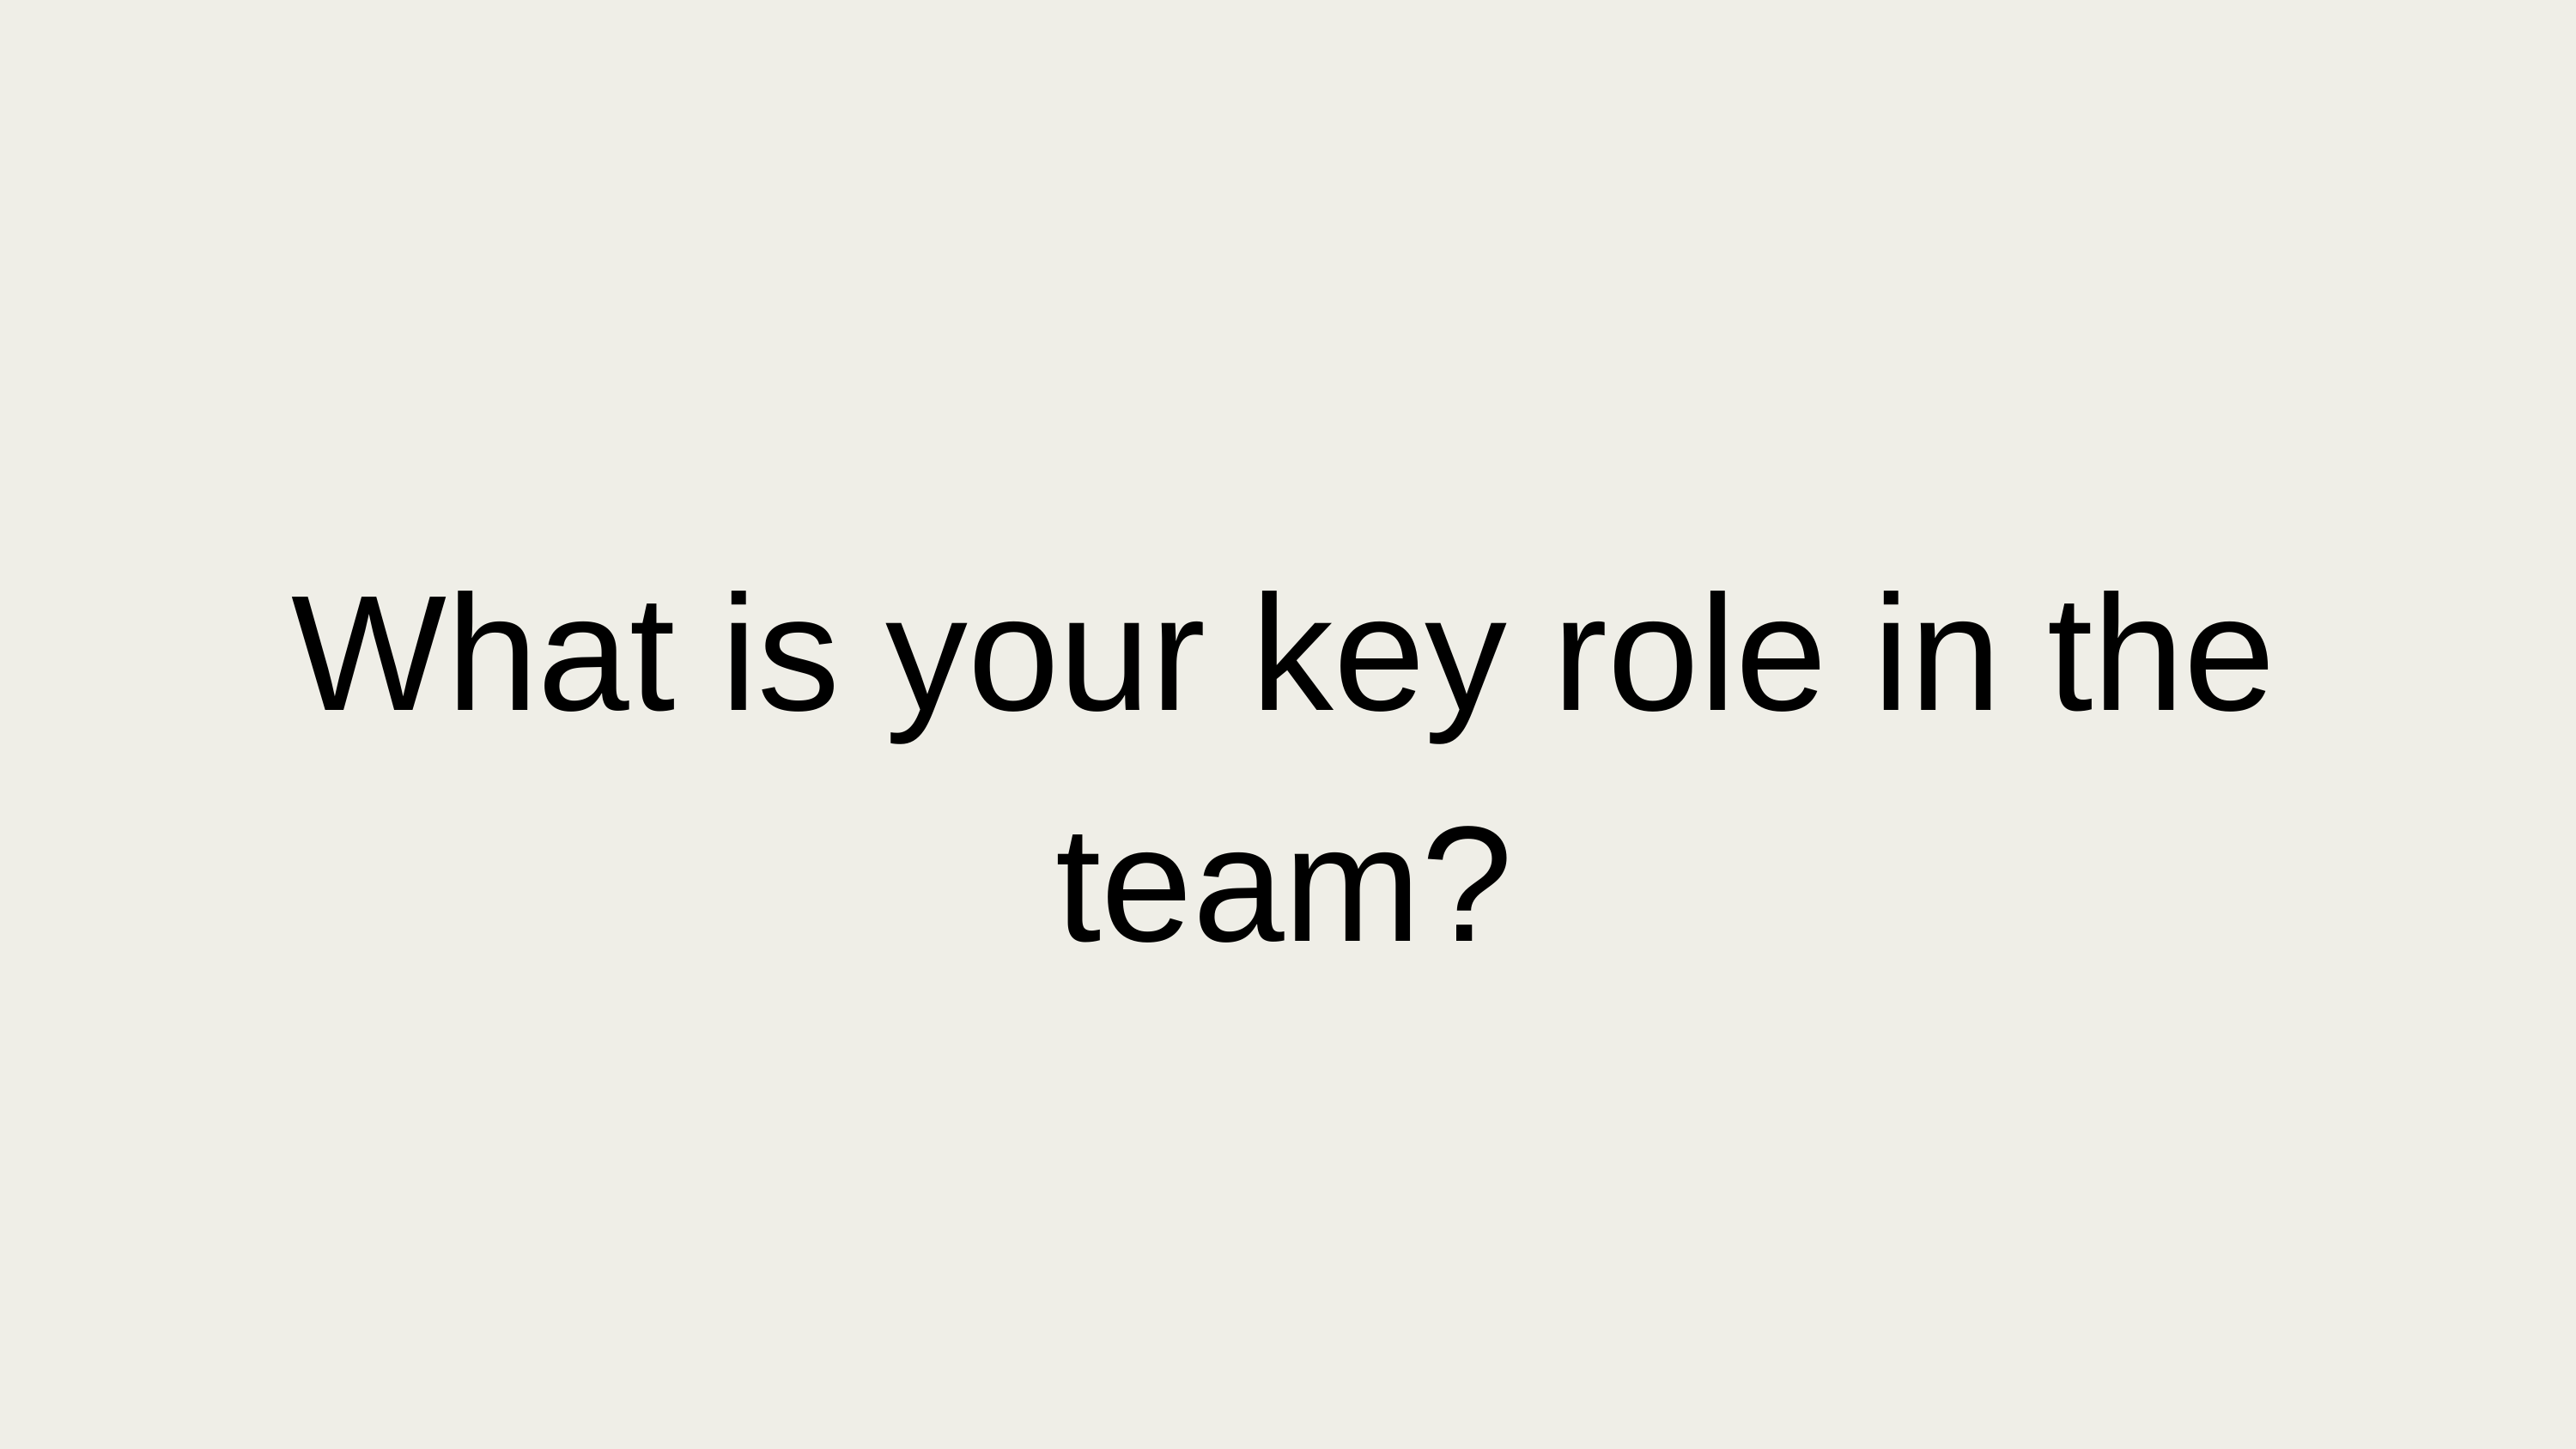

What is your key role in the team?